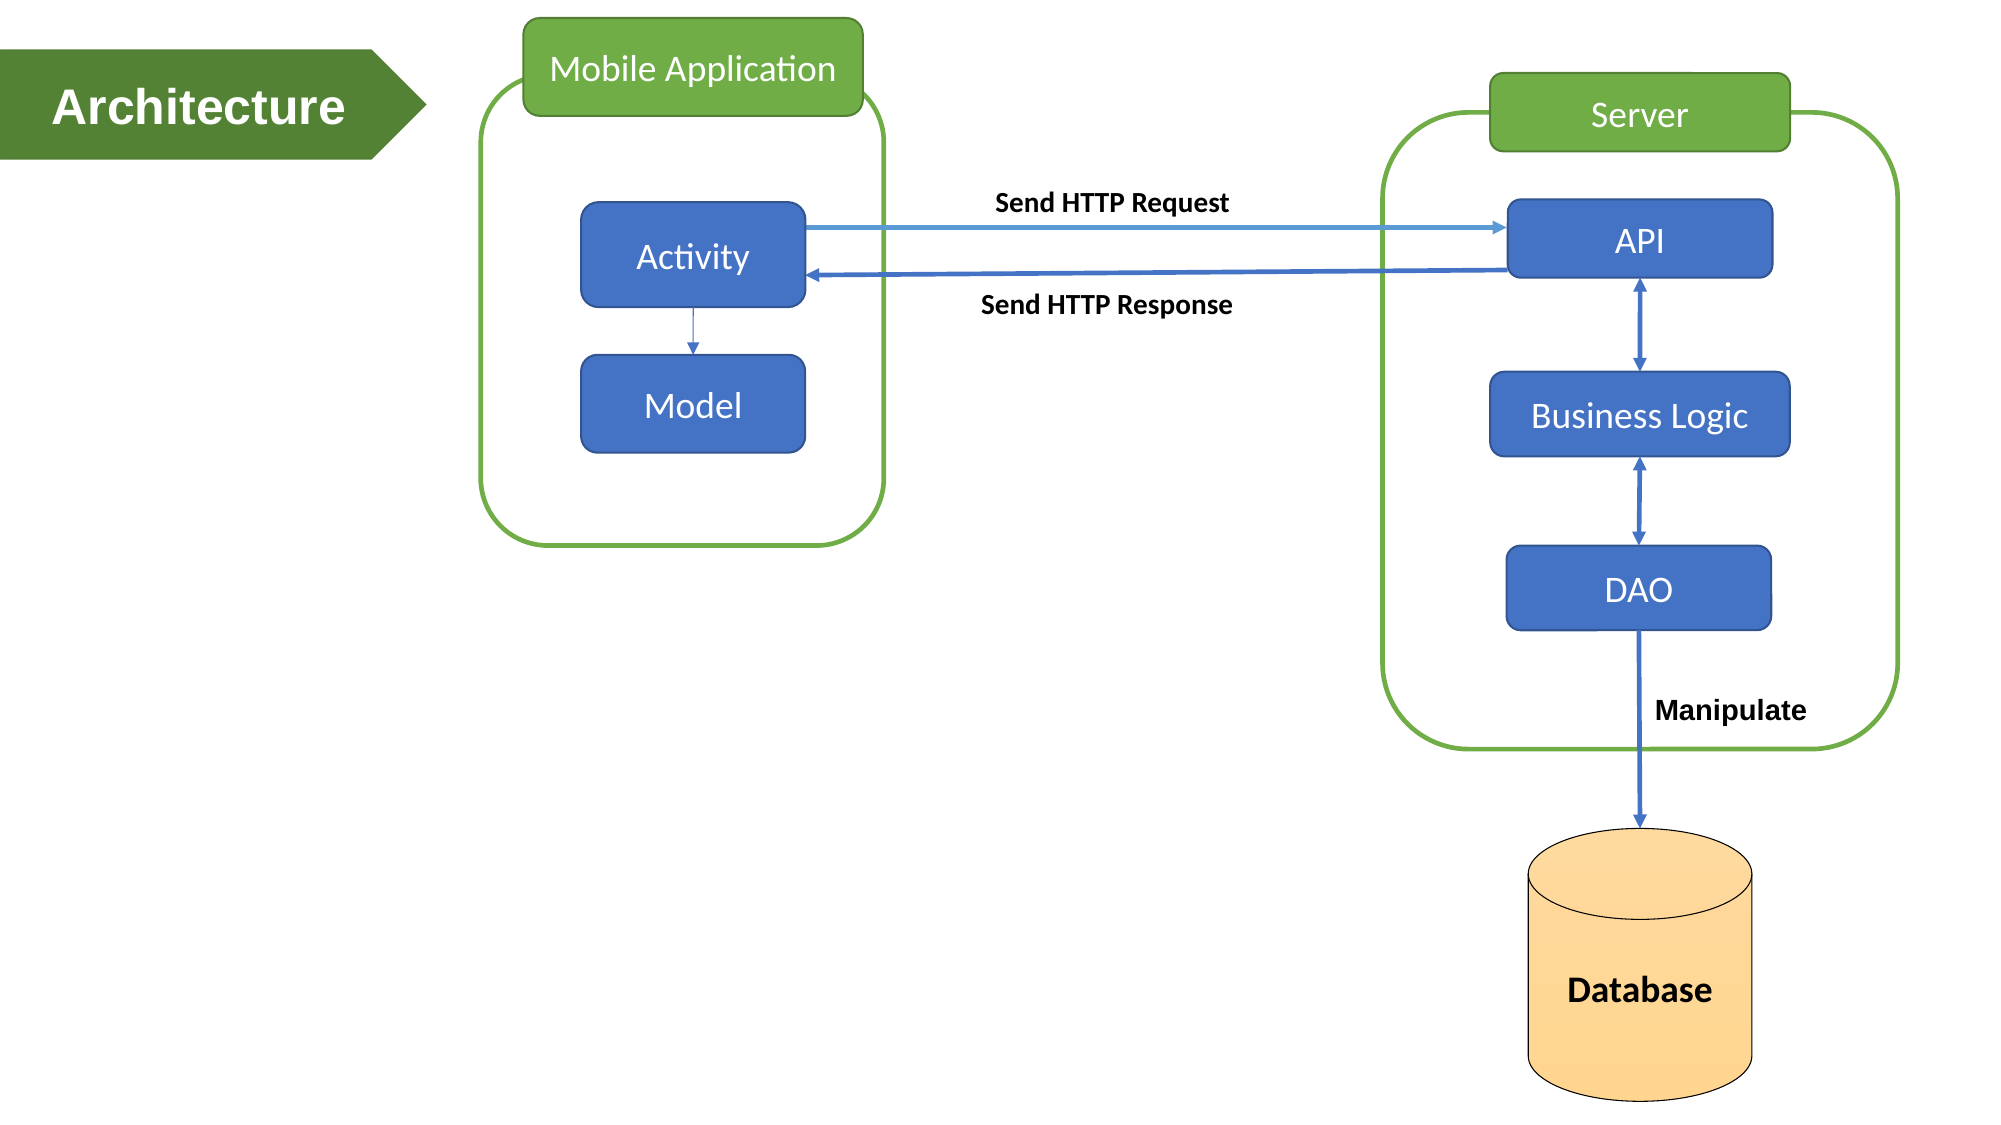

Mobile Application
Architecture
Server

Send HTTP Request
API
Activity
Send HTTP Response
Model
Business Logic
DAO
Manipulate
Database